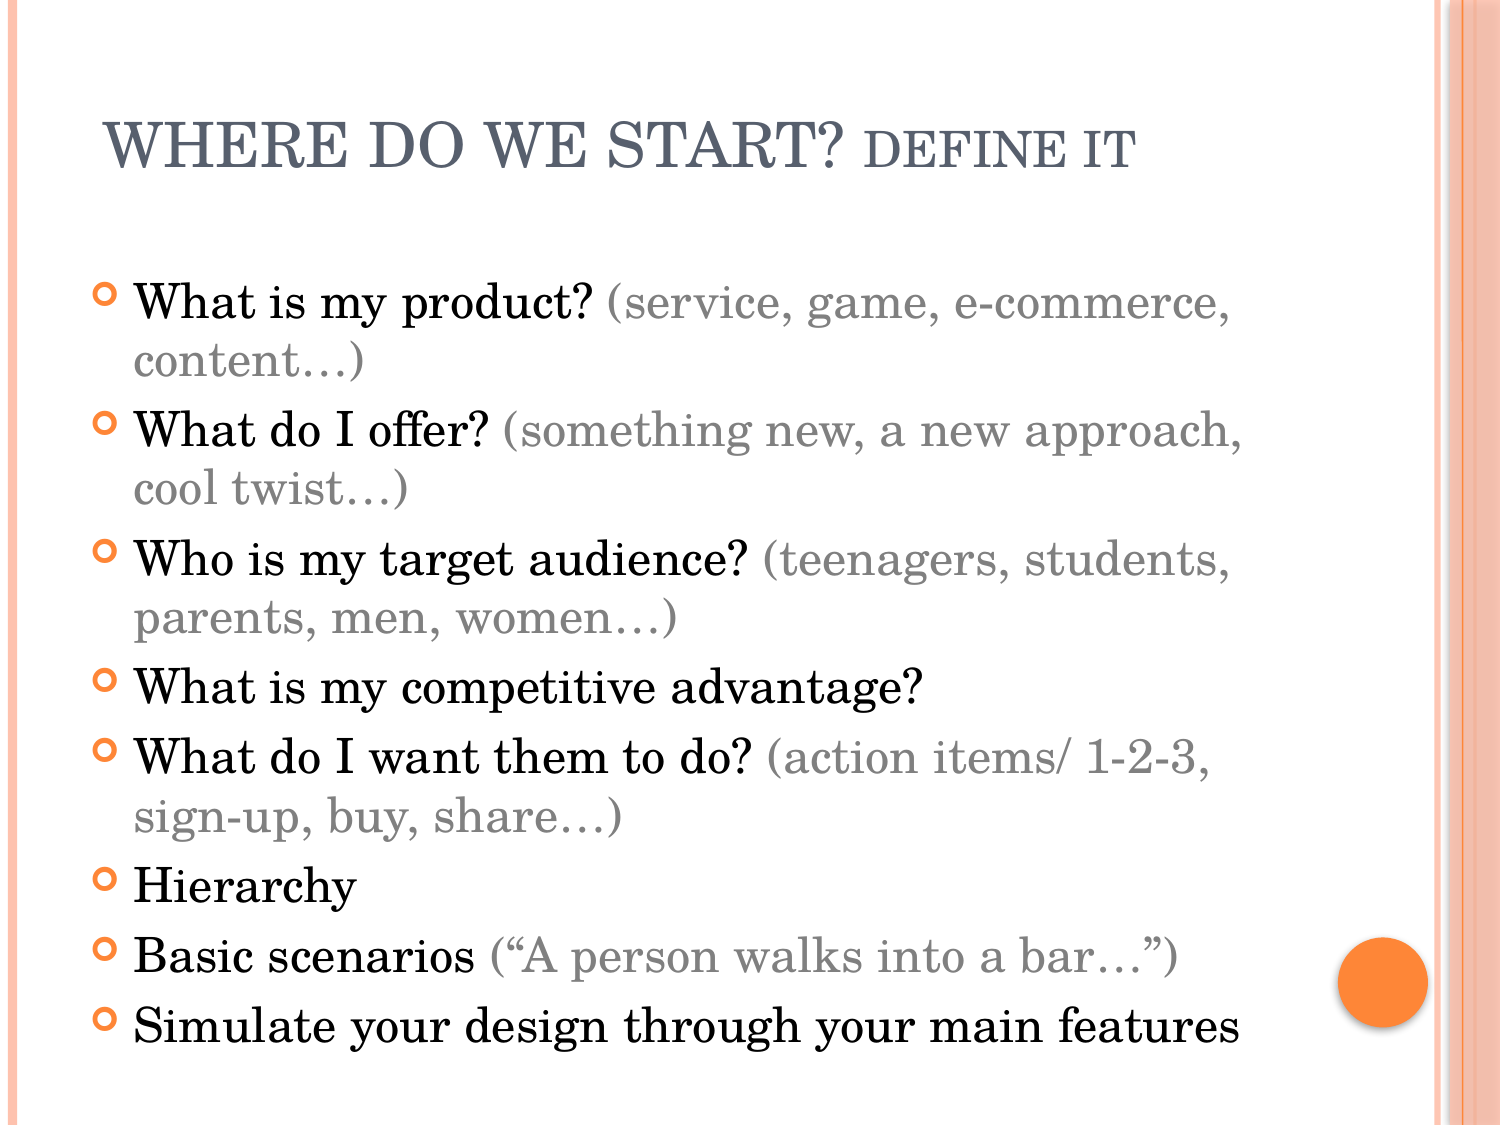

# Where Do we Start? Define it
What is my product? (service, game, e-commerce, content…)
What do I offer? (something new, a new approach, cool twist…)
Who is my target audience? (teenagers, students, parents, men, women…)
What is my competitive advantage?
What do I want them to do? (action items/ 1-2-3, sign-up, buy, share…)
Hierarchy
Basic scenarios (“A person walks into a bar…”)
Simulate your design through your main features